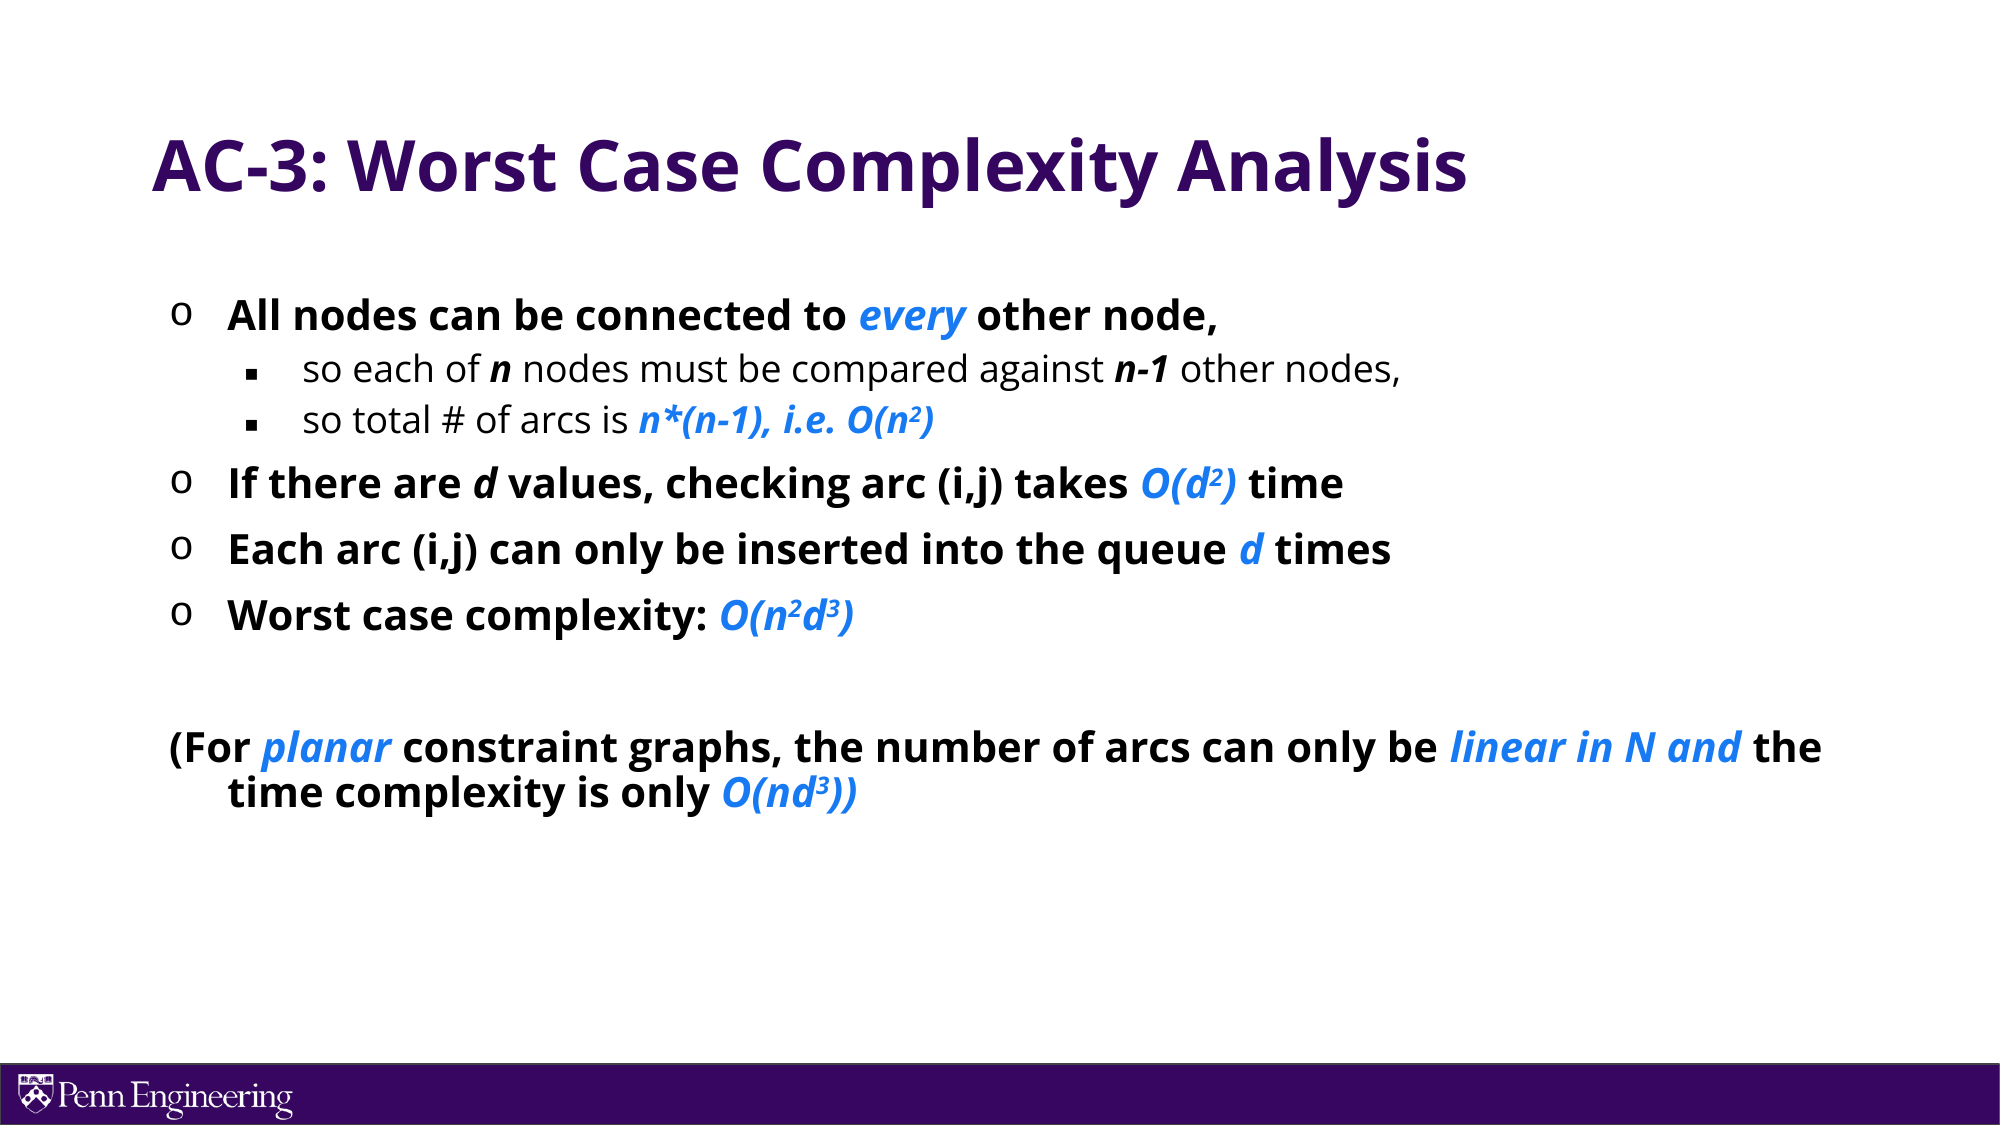

# AC-3: Worst Case Complexity Analysis
All nodes can be connected to every other node,
so each of n nodes must be compared against n-1 other nodes,
so total # of arcs is n*(n-1), i.e. O(n2)
If there are d values, checking arc (i,j) takes O(d2) time
Each arc (i,j) can only be inserted into the queue d times
Worst case complexity: O(n2d3)

(For planar constraint graphs, the number of arcs can only be linear in N and the time complexity is only O(nd3))